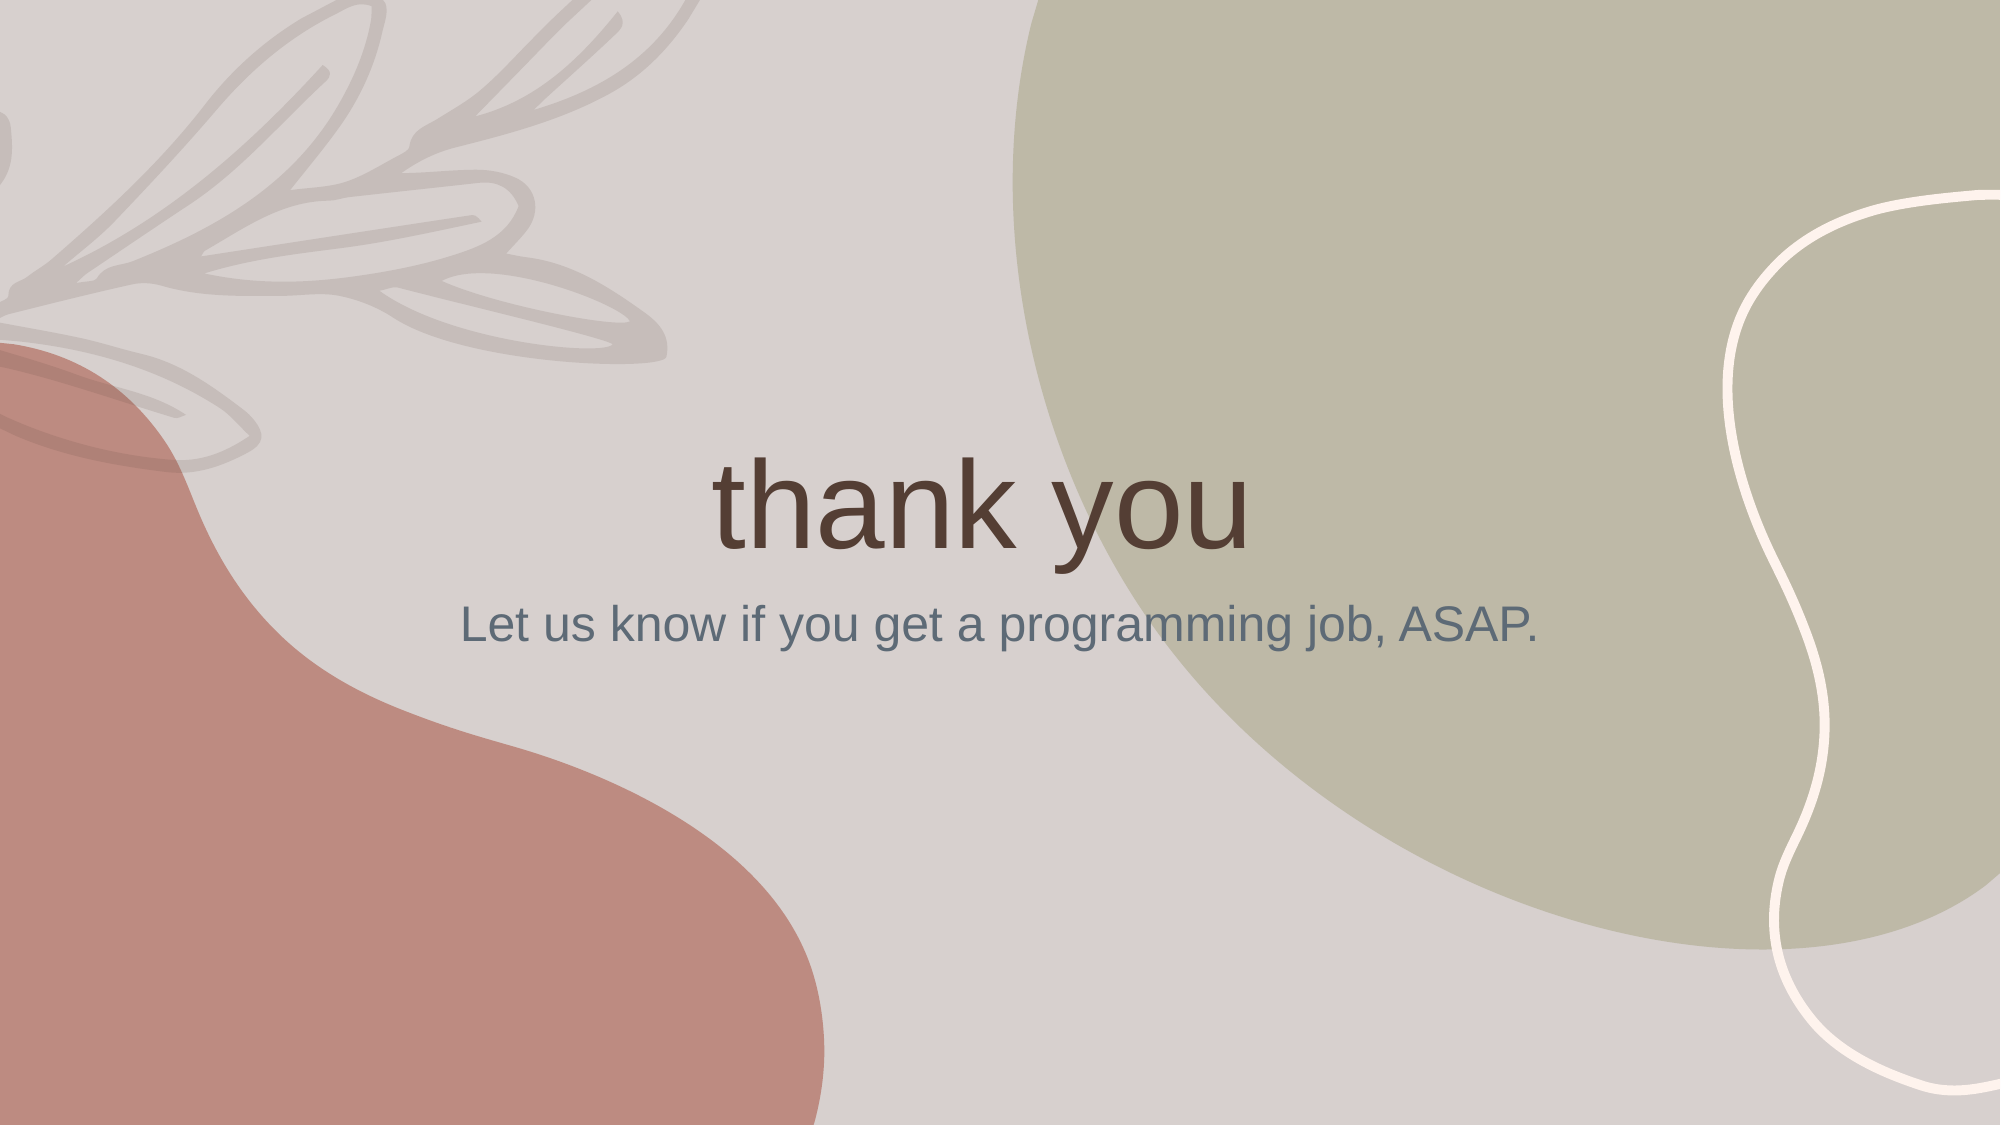

# thank you
Let us know if you get a programming job, ASAP.